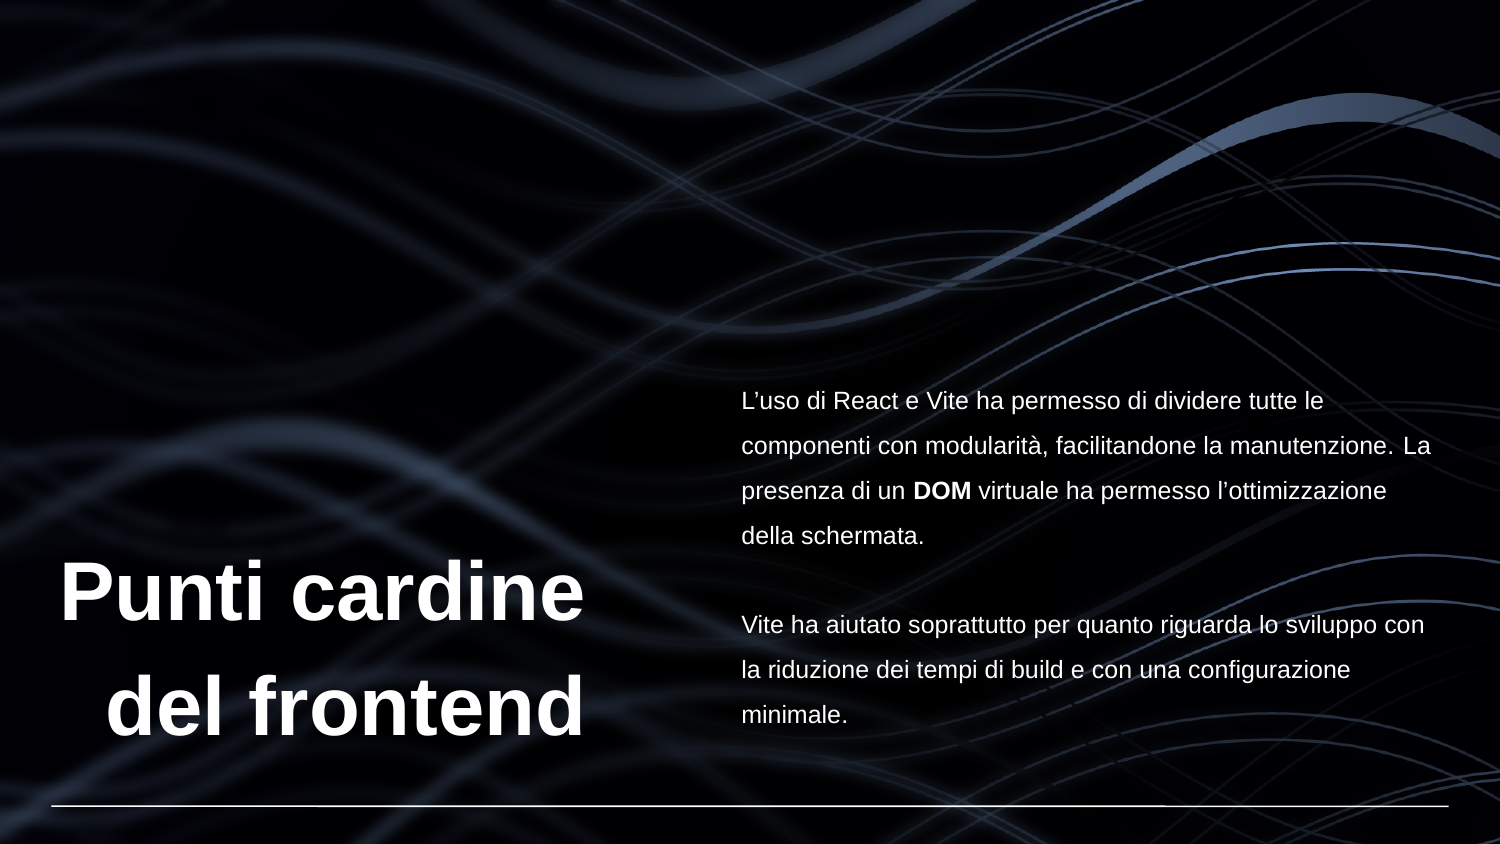

# Punti cardine del frontend
L’uso di React e Vite ha permesso di dividere tutte le componenti con modularità, facilitandone la manutenzione. La presenza di un DOM virtuale ha permesso l’ottimizzazione della schermata.

Vite ha aiutato soprattutto per quanto riguarda lo sviluppo con la riduzione dei tempi di build e con una configurazione minimale.